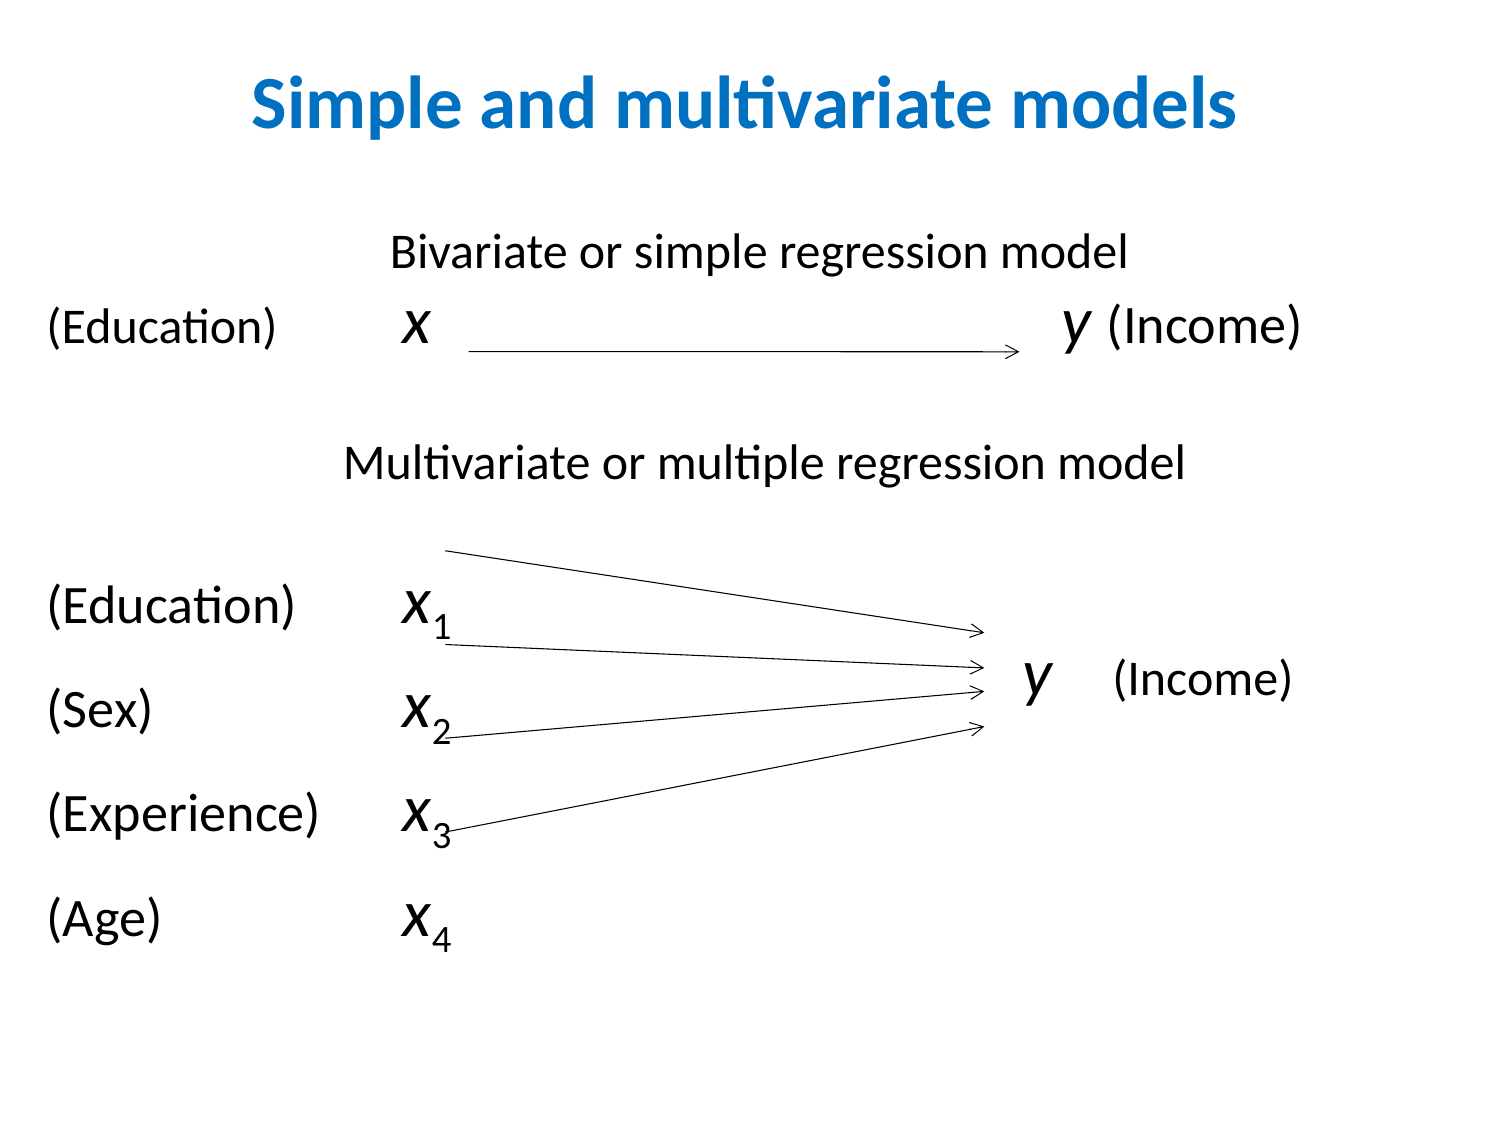

# Simple and multivariate models

(Education)  	x                                          y (Income)

(Education)	x1
(Sex)		x2
(Experience)	x3
(Age)		x4

Bivariate or simple regression model
Multivariate or multiple regression model
y    (Income)